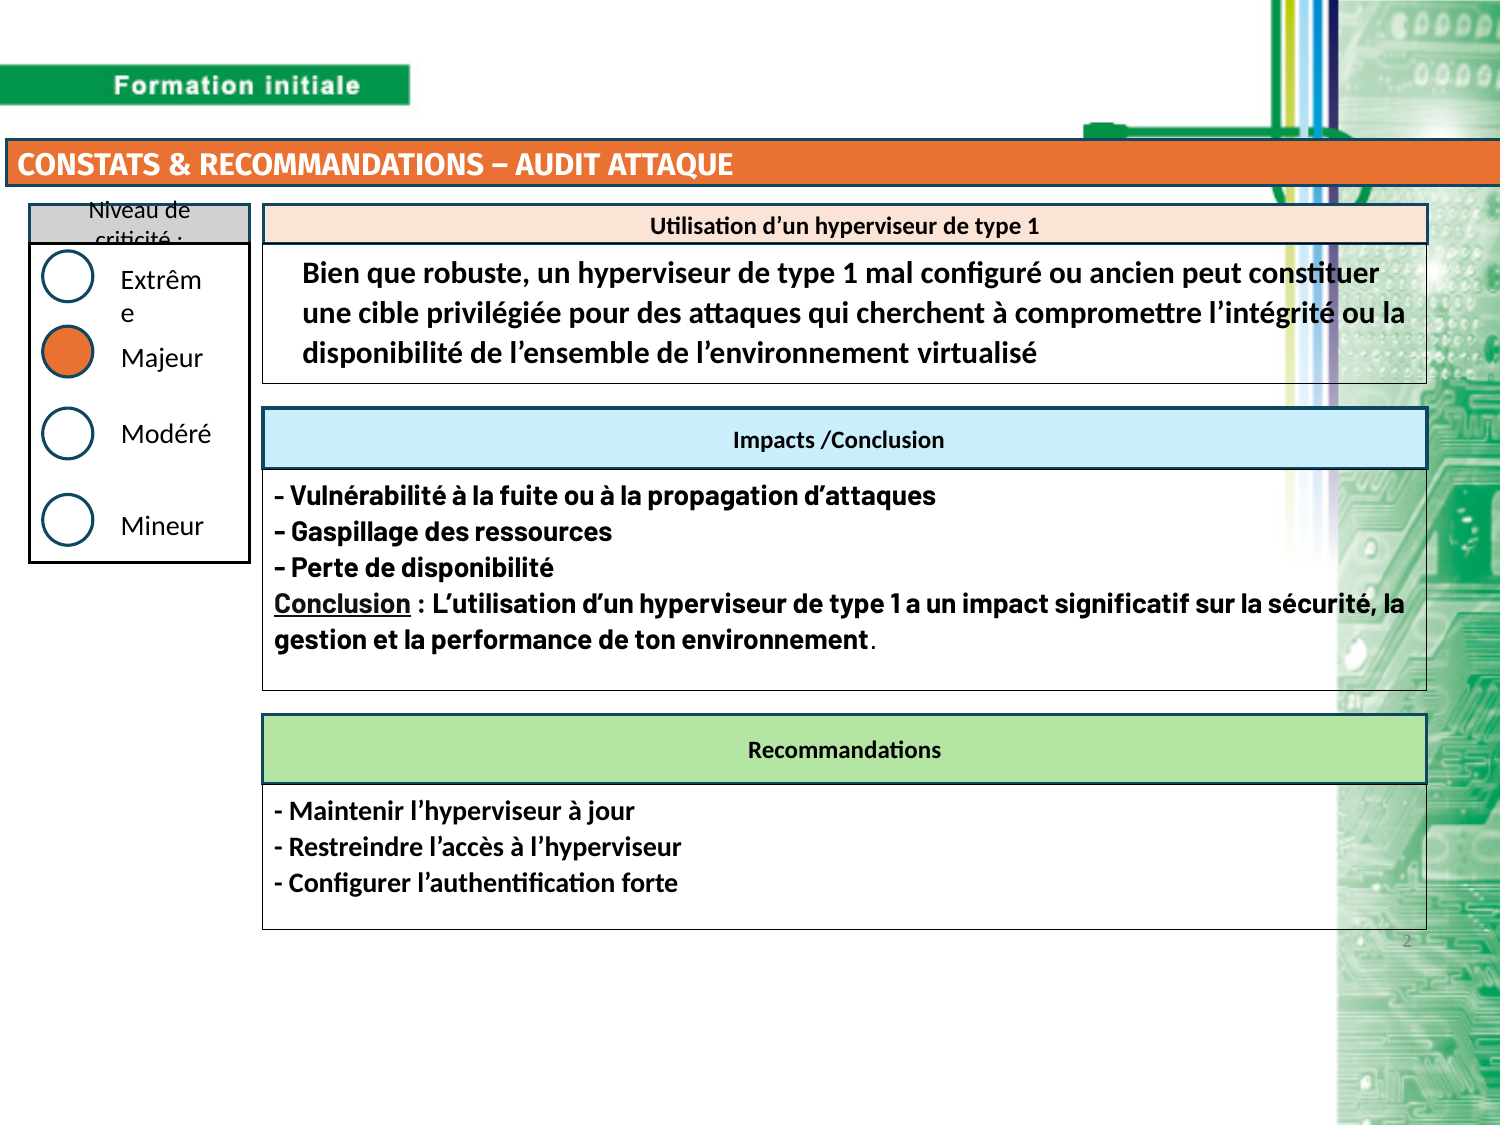

CONSTATS & RECOMMANDATIONS – AUDIT ATTAQUE
Niveau de criticité :
Utilisation d’un hyperviseur de type 1

Bien que robuste, un hyperviseur de type 1 mal configuré ou ancien peut constituer une cible privilégiée pour des attaques qui cherchent à compromettre l’intégrité ou la disponibilité de l’ensemble de l’environnement virtualisé

Extrême

Majeur
Impacts /Conclusion

Modéré
- Vulnérabilité à la fuite ou à la propagation d’attaques
- Gaspillage des ressources
- Perte de disponibilité
Conclusion : L’utilisation d’un hyperviseur de type 1 a un impact significatif sur la sécurité, la gestion et la performance de ton environnement.

Mineur
Recommandations
- Maintenir l’hyperviseur à jour
- Restreindre l’accès à l’hyperviseur
- Configurer l’authentification forte
2